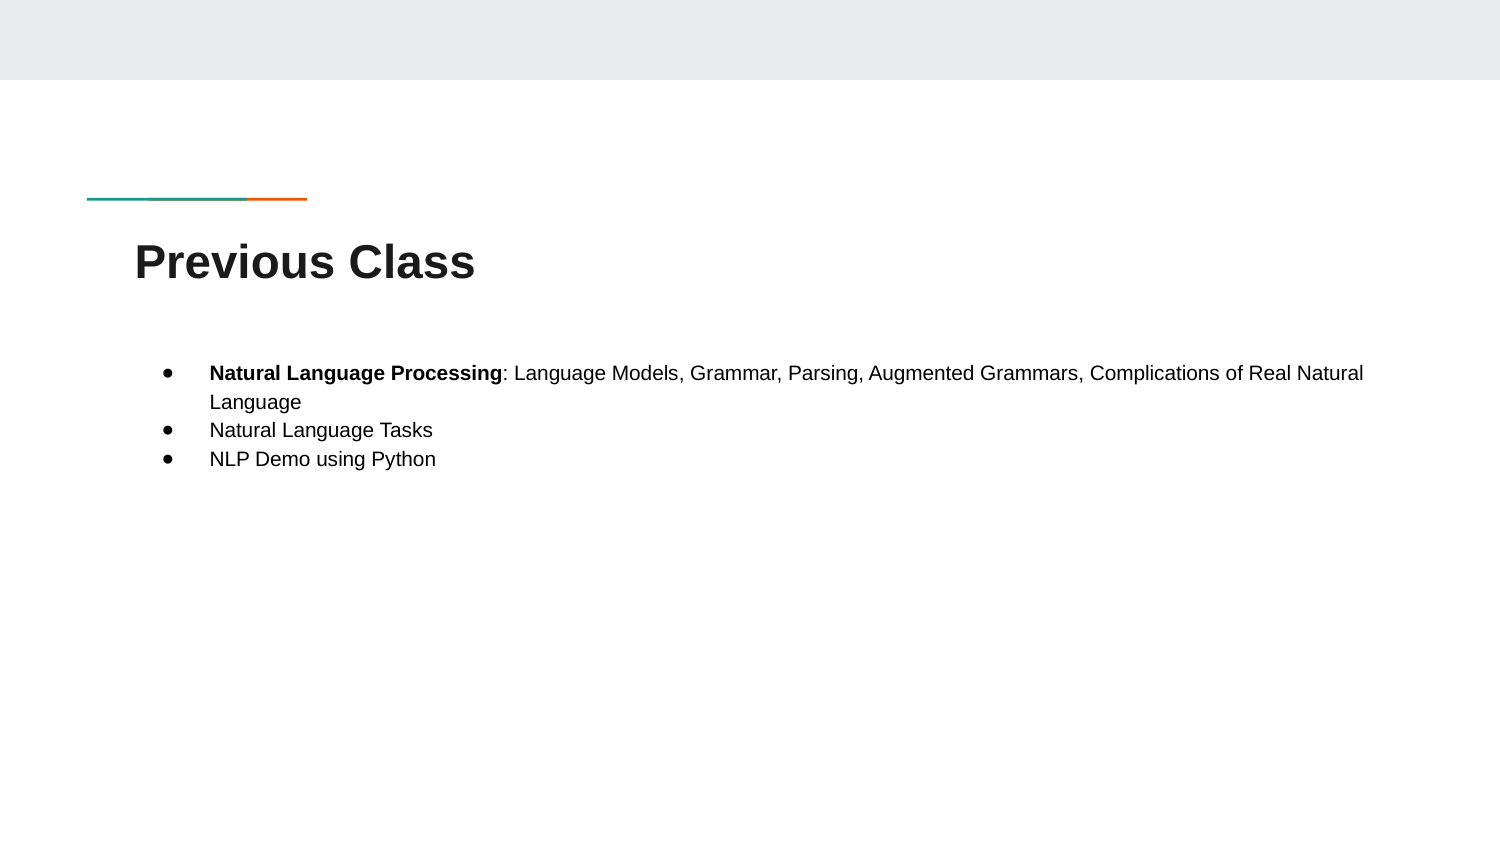

# Previous Class
Natural Language Processing: Language Models, Grammar, Parsing, Augmented Grammars, Complications of Real Natural Language
Natural Language Tasks
NLP Demo using Python